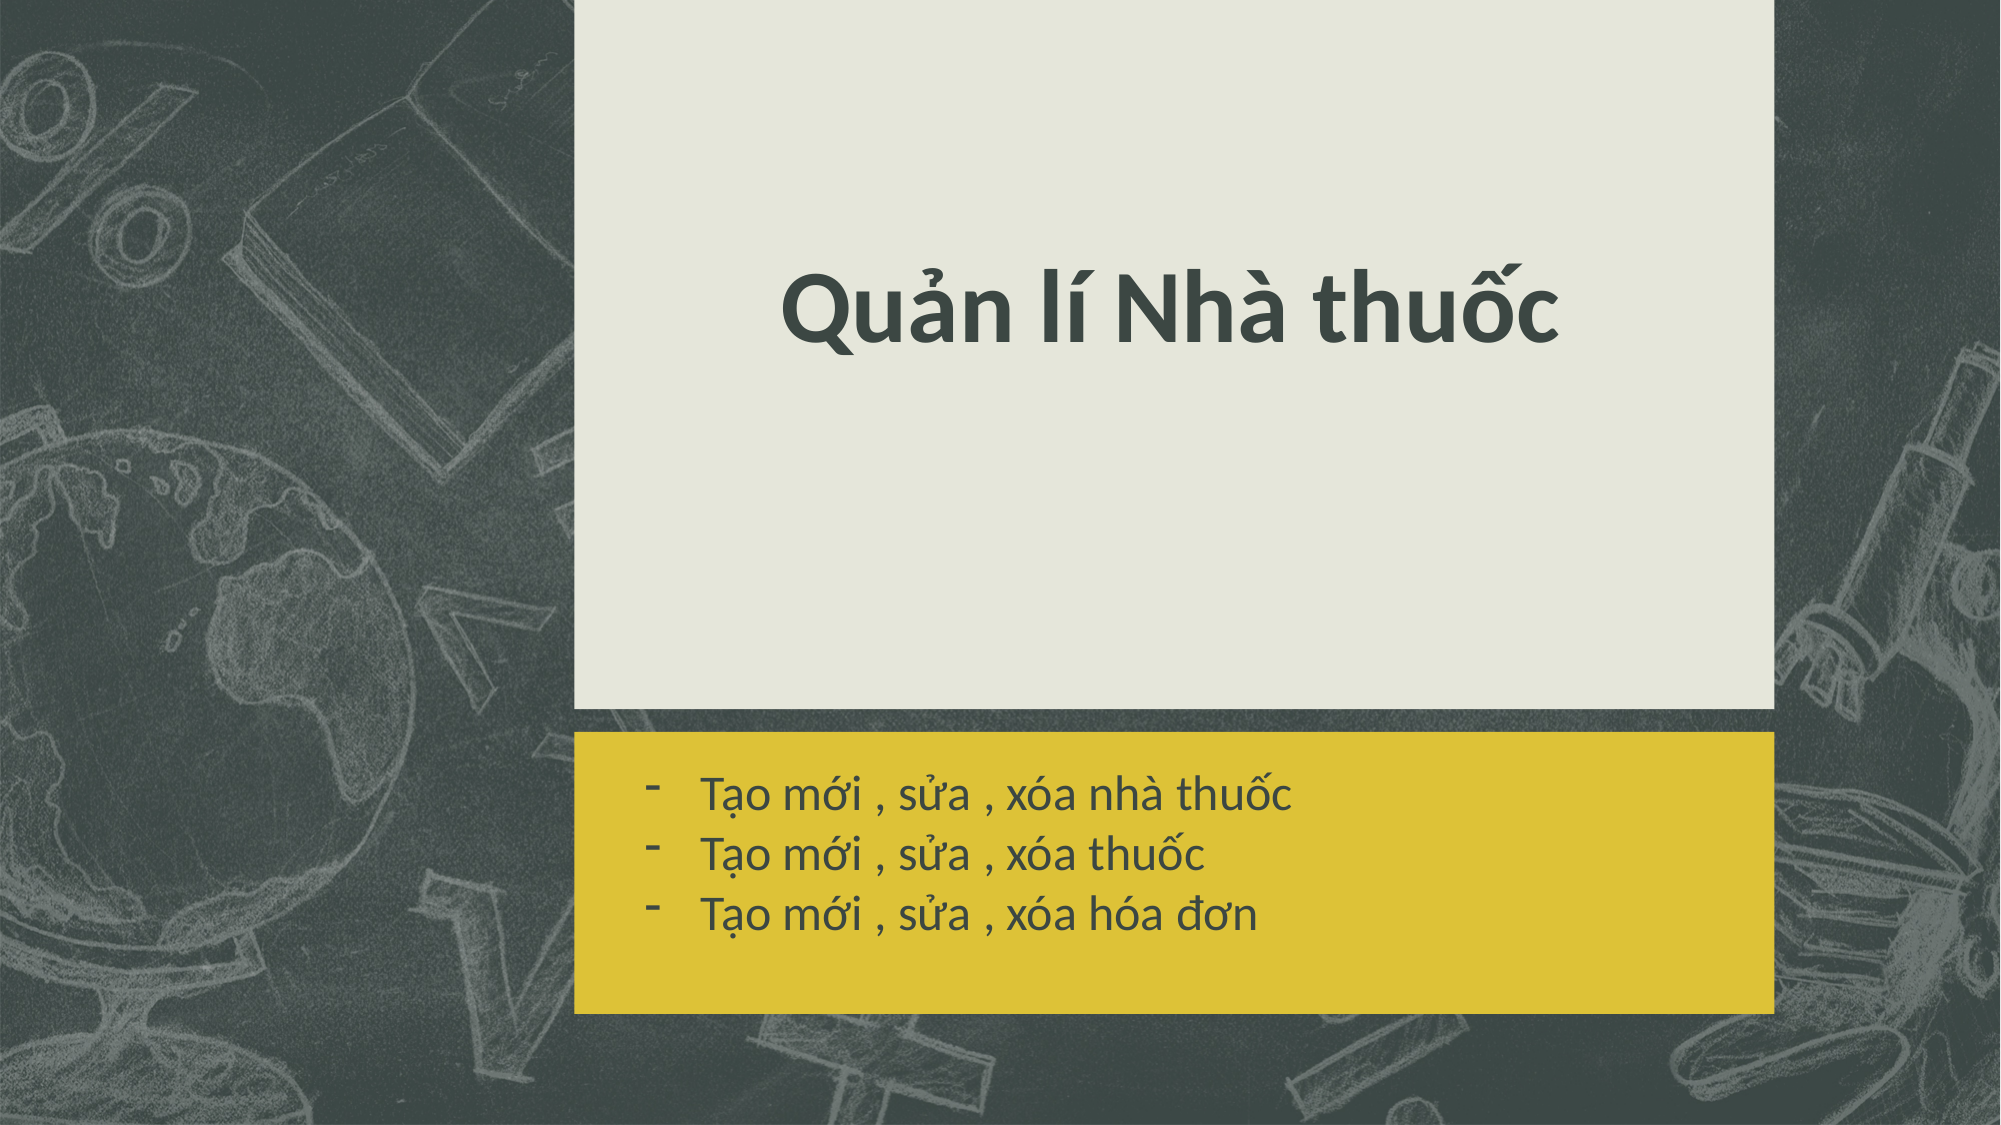

# Quản lí Nhà thuốc
Tạo mới , sửa , xóa nhà thuốc
Tạo mới , sửa , xóa thuốc
Tạo mới , sửa , xóa hóa đơn